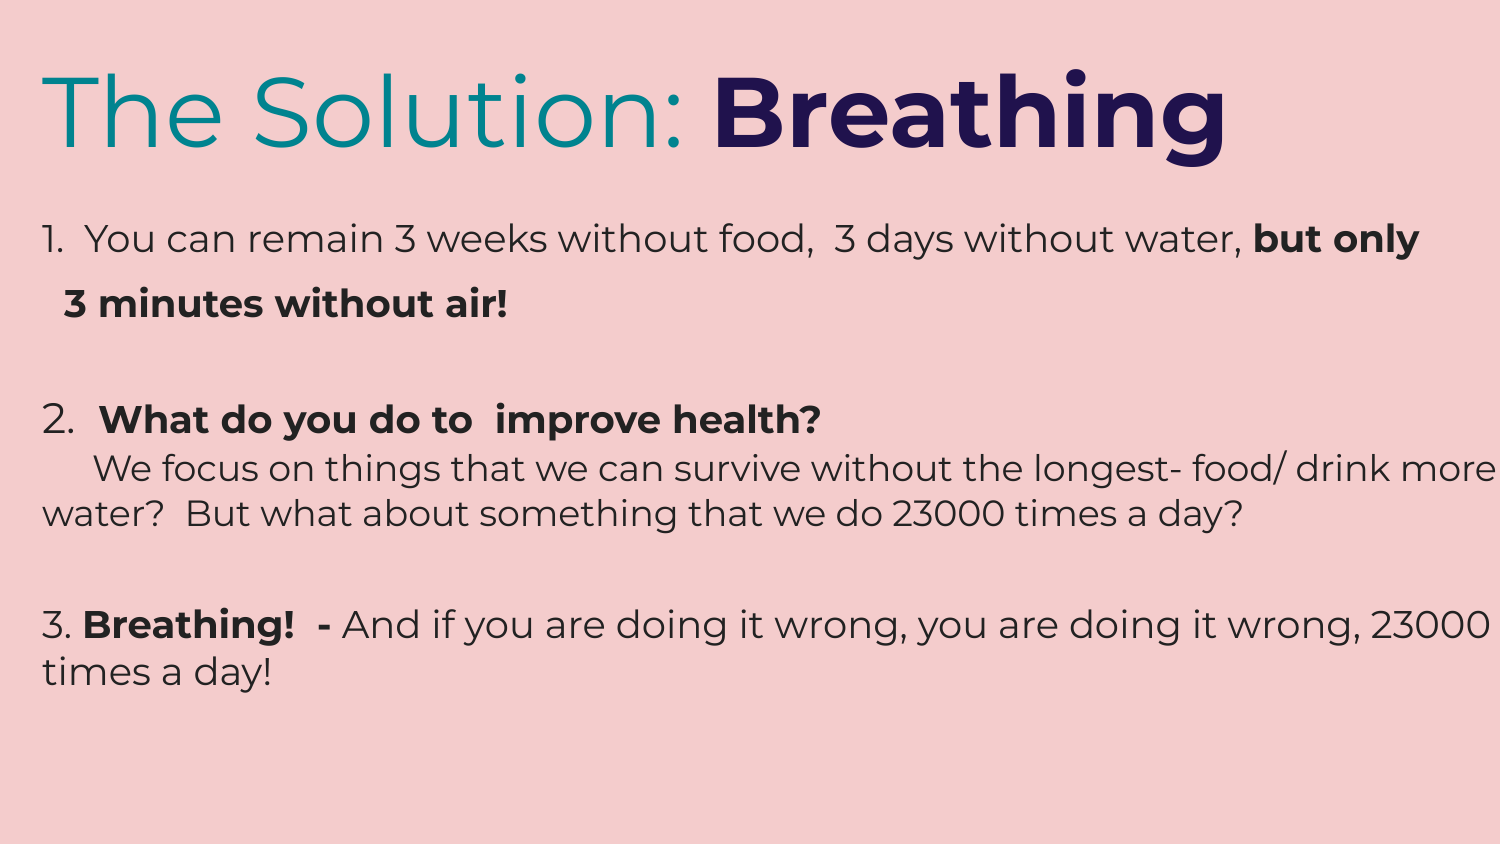

# The Solution: Breathing
1.  You can remain 3 weeks without food,  3 days without water, but only
  3 minutes without air!
2.  What do you do to  improve health?
     We focus on things that we can survive without the longest- food/ drink more water?  But what about something that we do 23000 times a day?
3. Breathing!  - And if you are doing it wrong, you are doing it wrong, 23000 times a day!